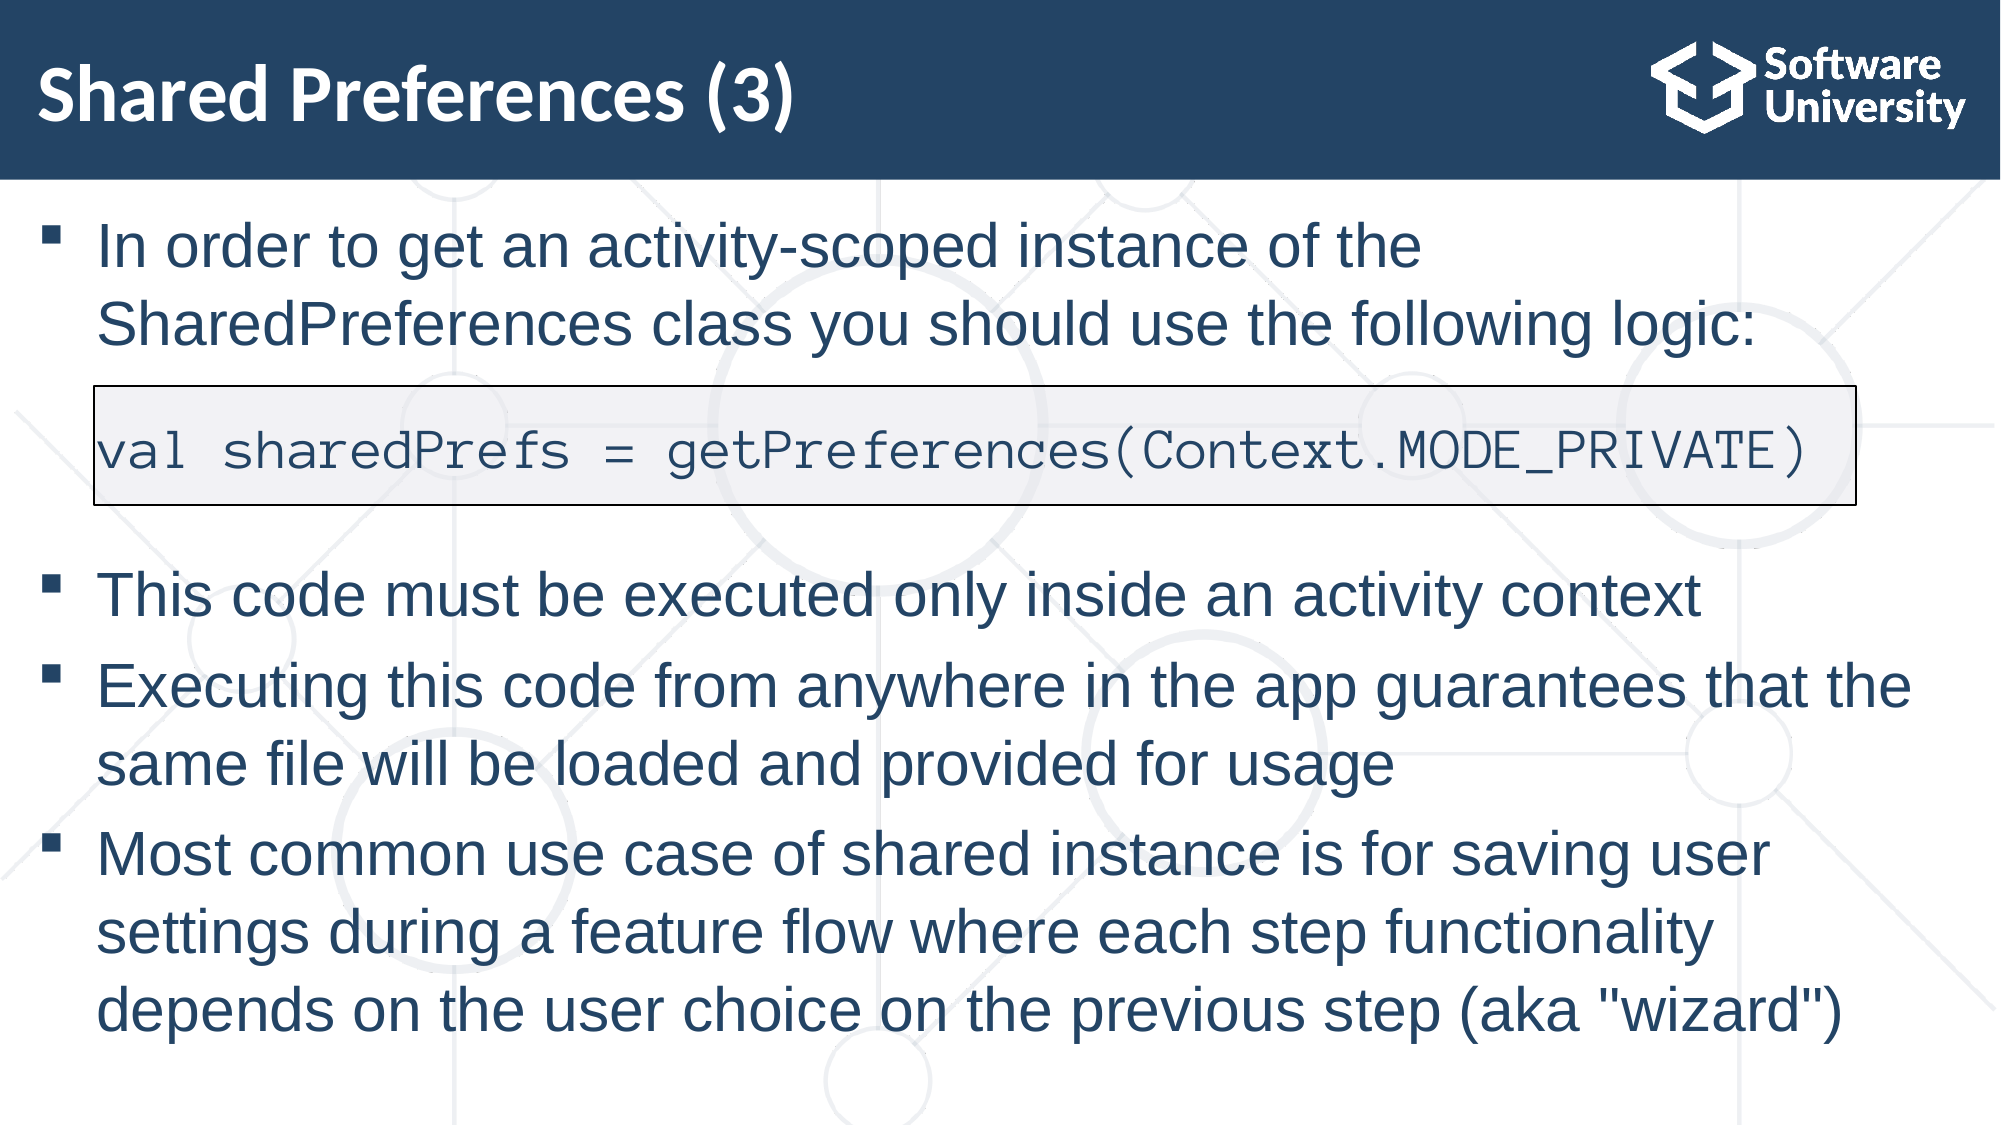

# Shared Preferences (3)
In order to get an activity-scoped instance of the SharedPreferences class you should use the following logic:

This code must be executed only inside an activity context
Executing this code from anywhere in the app guarantees that the same file will be loaded and provided for usage
Most common use case of shared instance is for saving user settings during a feature flow where each step functionality depends on the user choice on the previous step (aka "wizard")

val sharedPrefs = getPreferences(Context.MODE_PRIVATE)